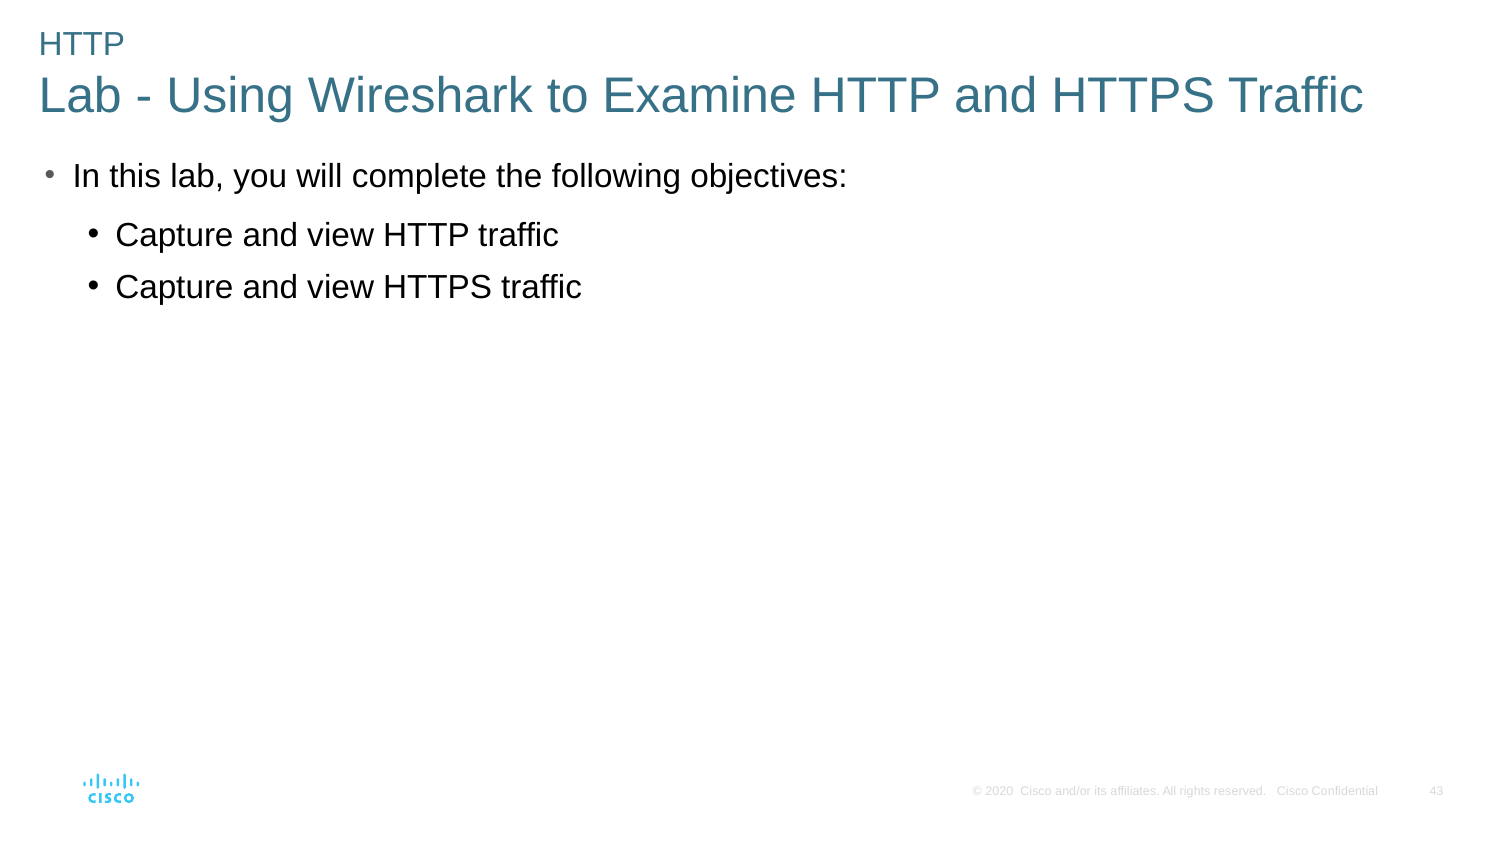

HTTP
Lab - Using Wireshark to Examine HTTP and HTTPS Traffic
In this lab, you will complete the following objectives:
Capture and view HTTP traffic
Capture and view HTTPS traffic